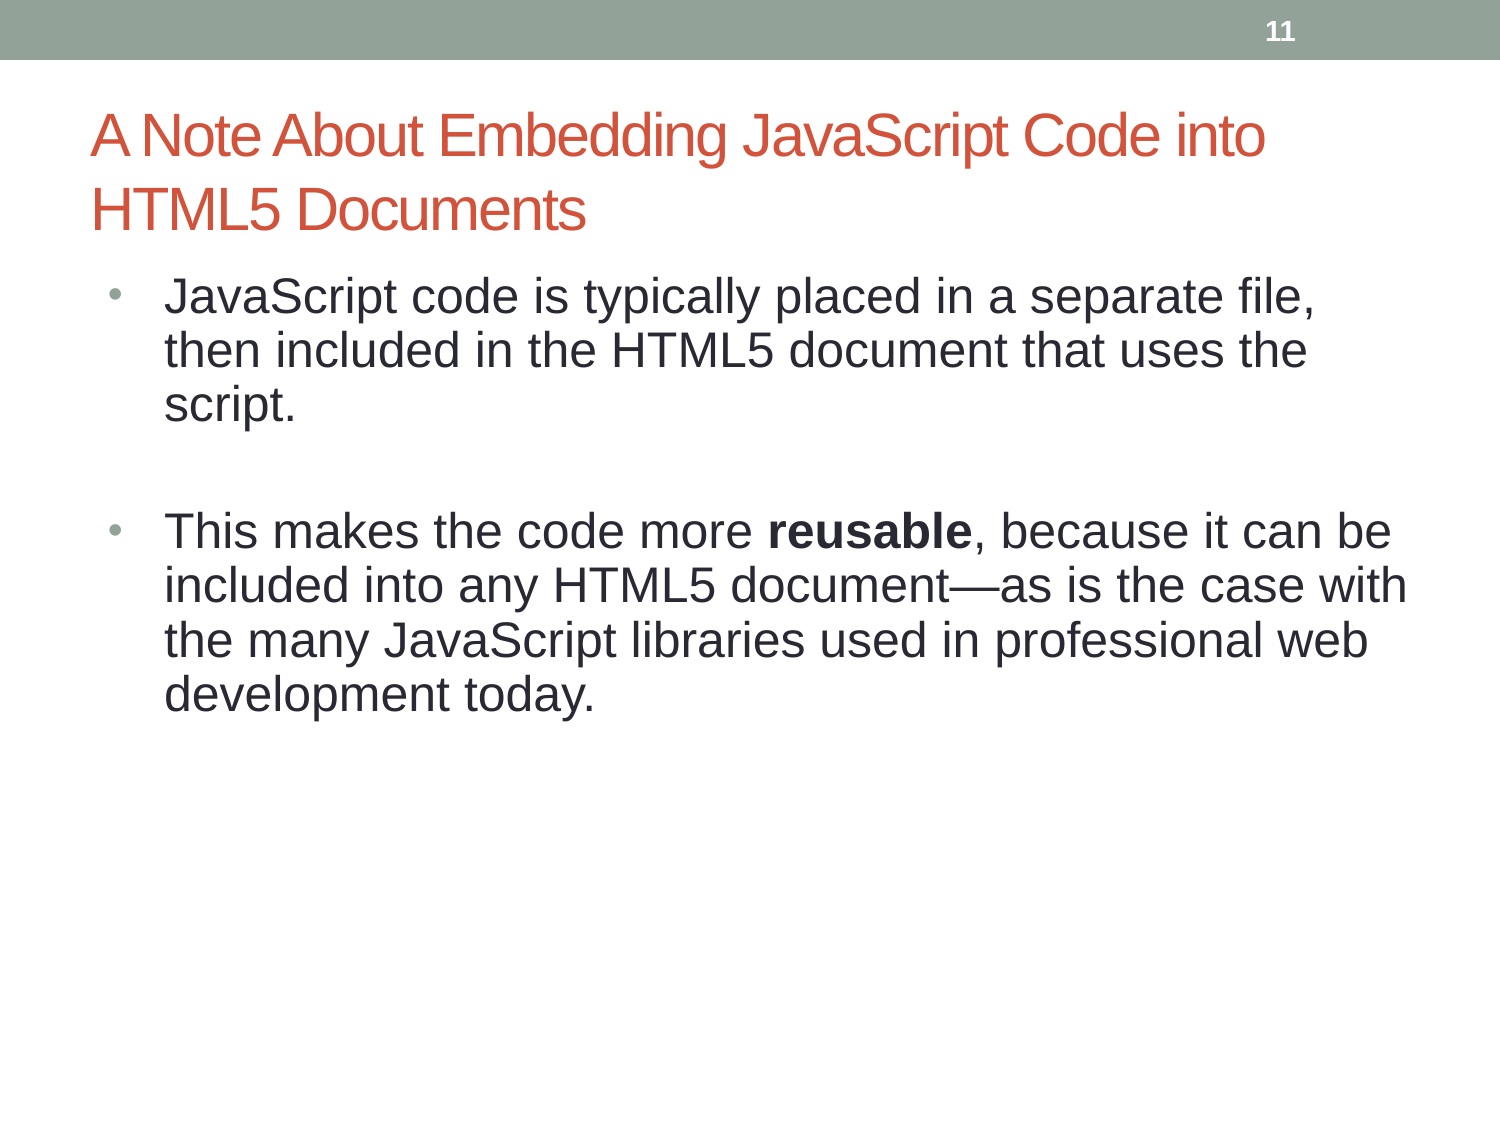

11
# A Note About Embedding JavaScript Code into HTML5 Documents
JavaScript code is typically placed in a separate file, then included in the HTML5 document that uses the script.

This makes the code more reusable, because it can be included into any HTML5 document—as is the case with the many JavaScript libraries used in professional web development today.